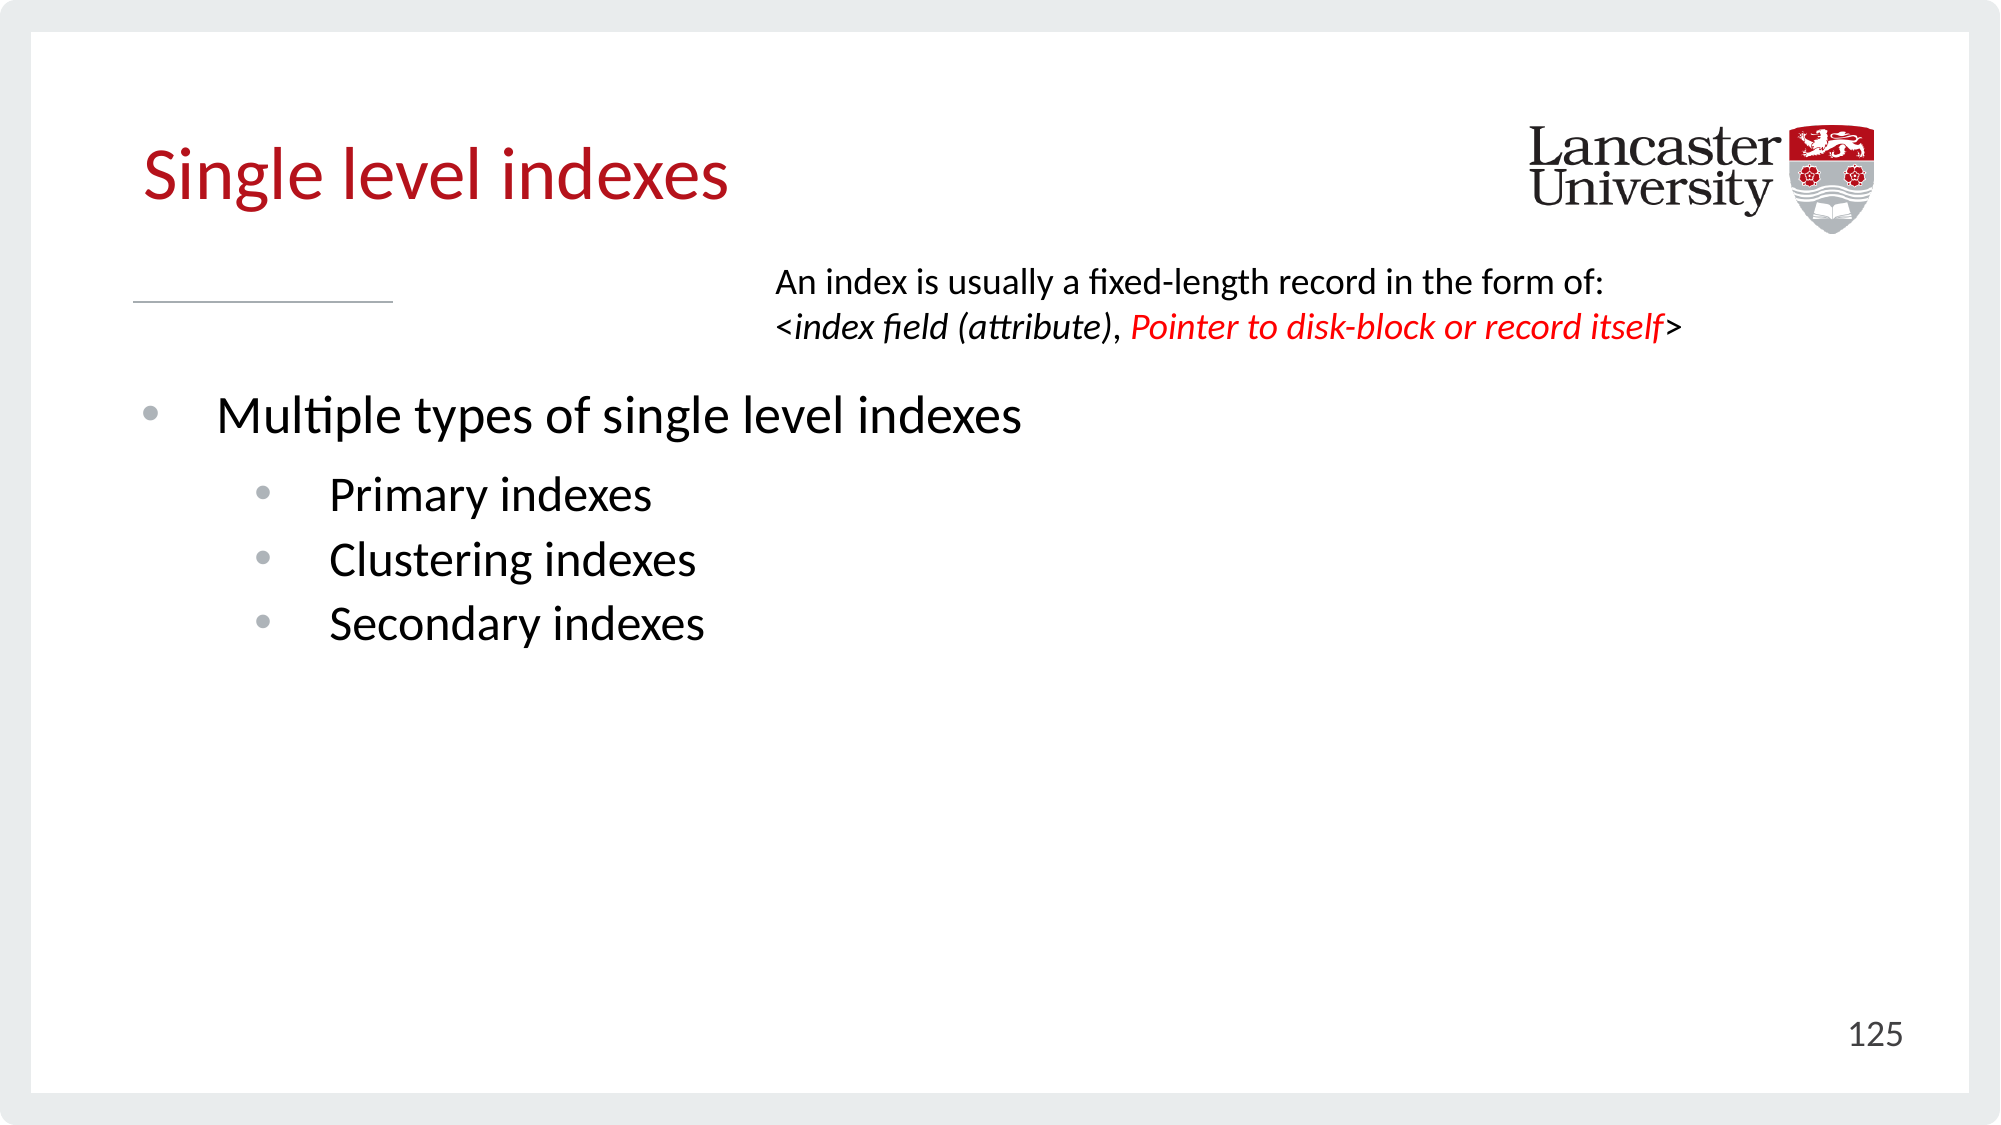

# Single level indexes
An index is usually a fixed-length record in the form of:
<index field (attribute), Pointer to disk-block or record itself>
Multiple types of single level indexes
Primary indexes
Clustering indexes
Secondary indexes

125